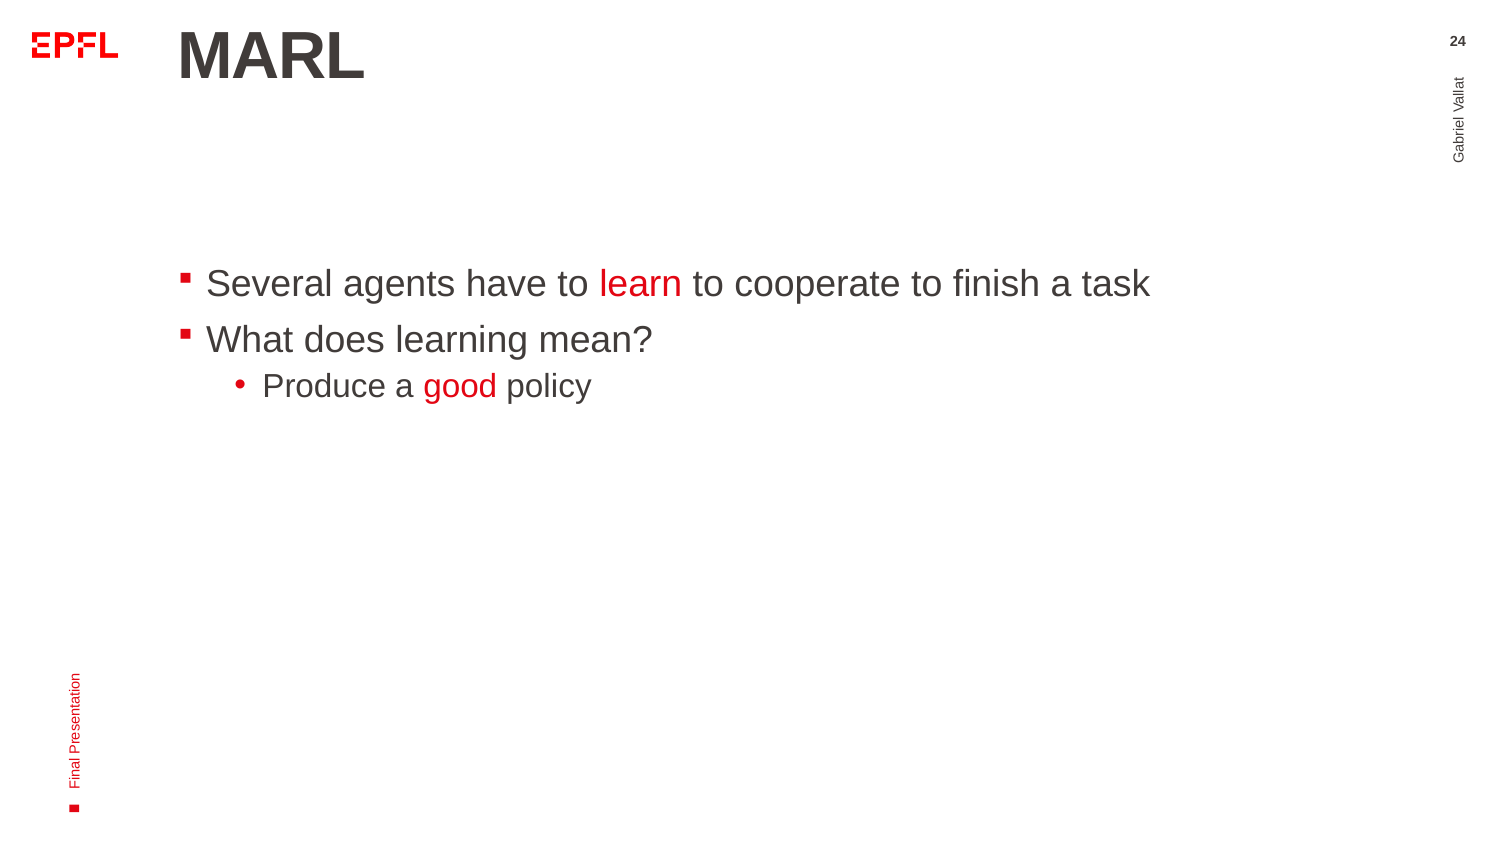

# MARL
24
Several agents have to learn to cooperate to finish a task
What does learning mean?
Produce a good policy

Gabriel Vallat
Final Presentation